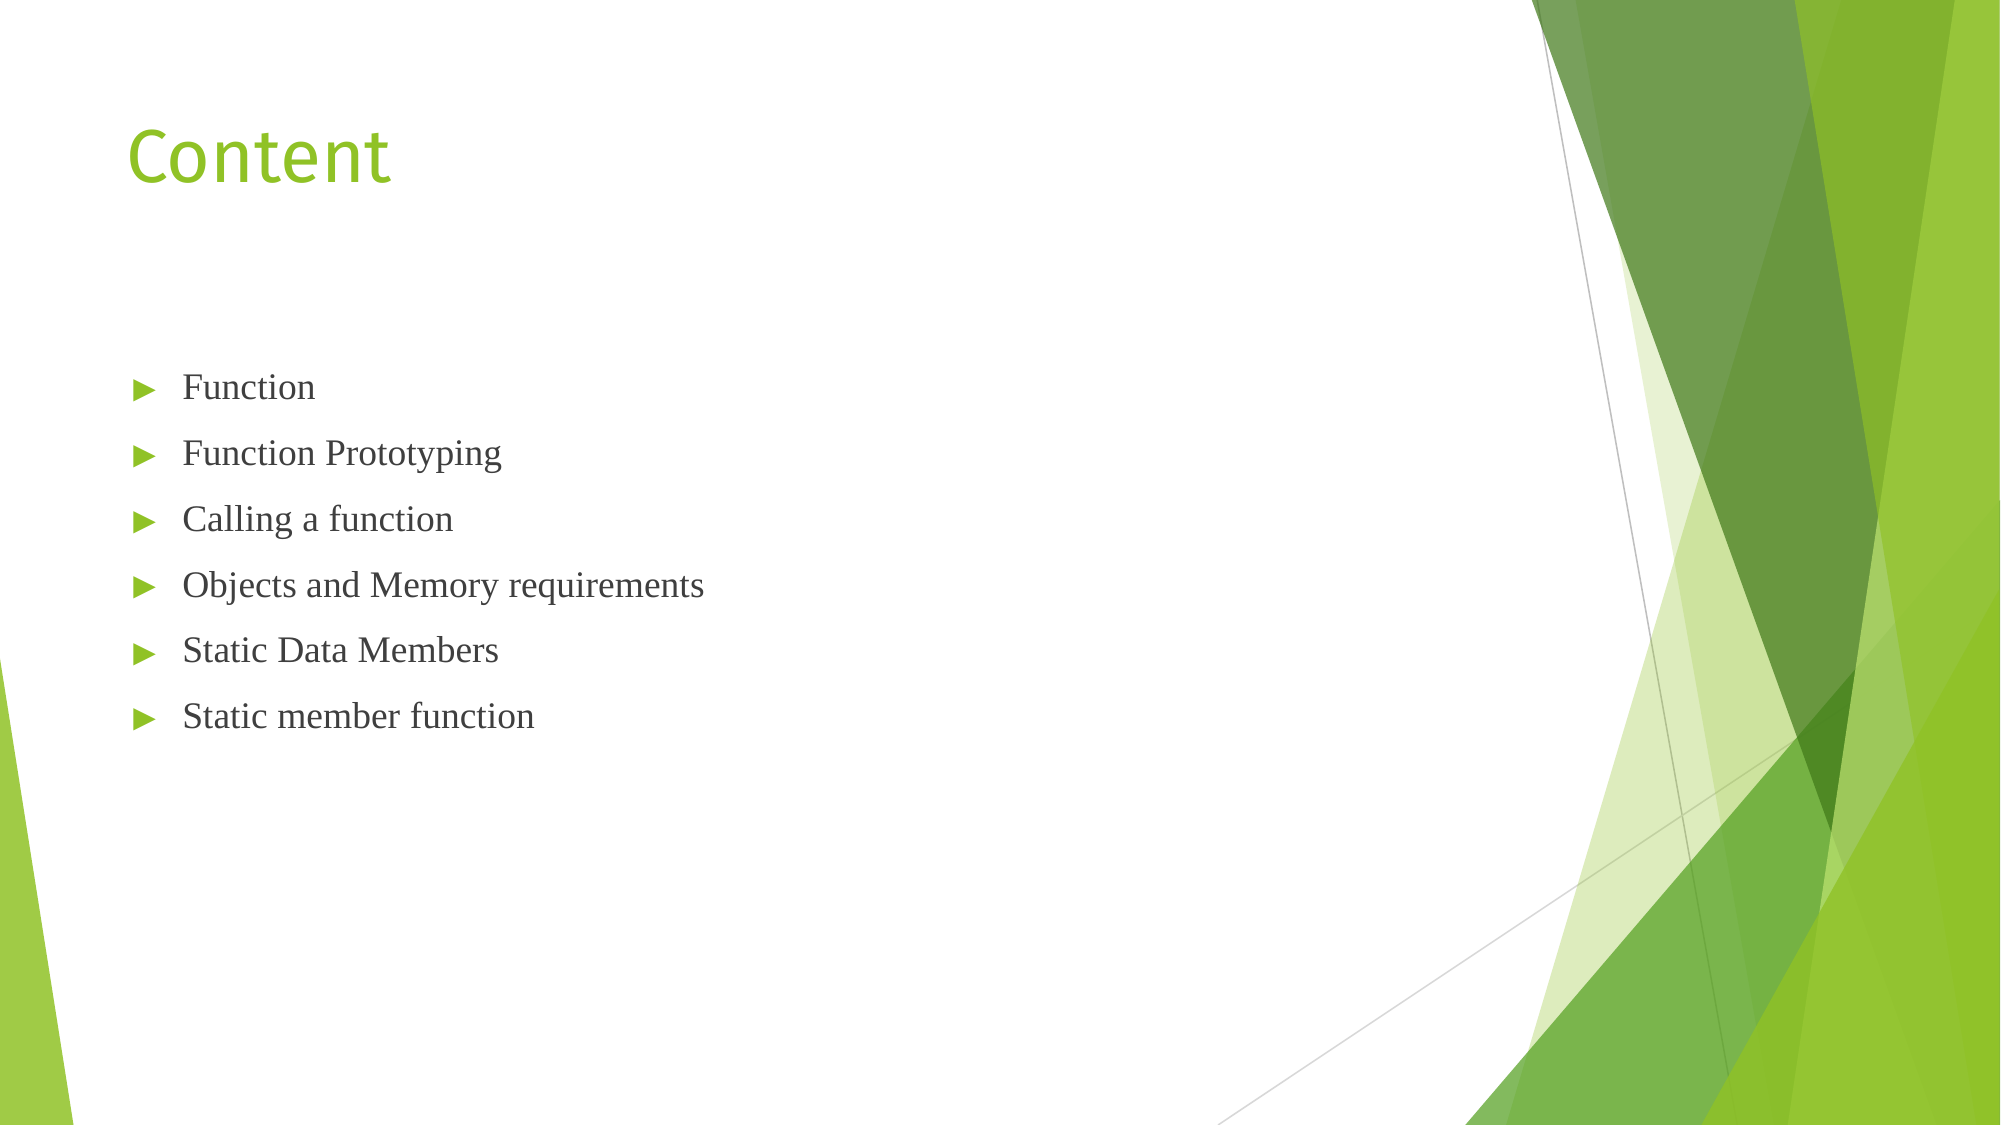

# Content
Function
Function Prototyping
Calling a function
Objects and Memory requirements
Static Data Members
Static member function